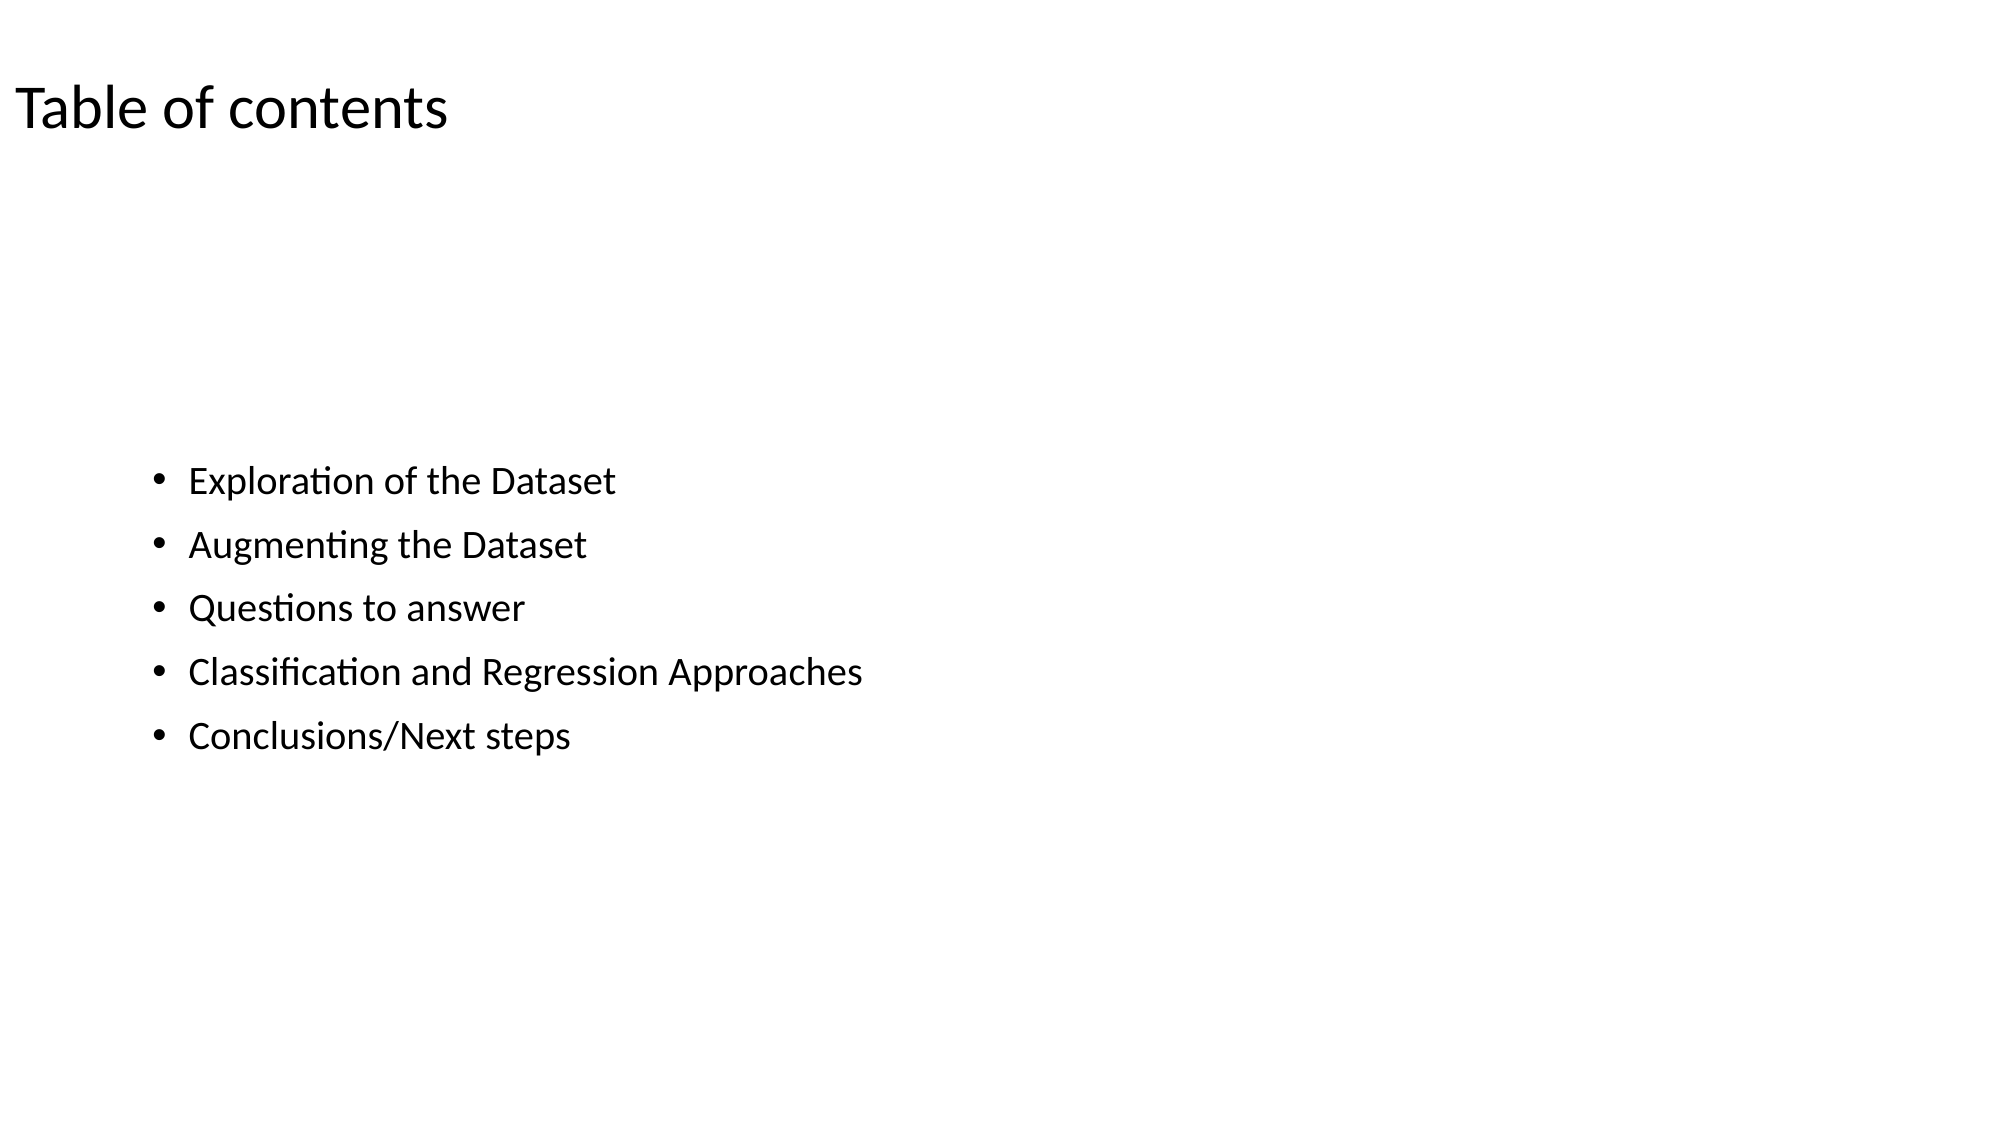

# Table of contents
Exploration of the Dataset
Augmenting the Dataset
Questions to answer
Classification and Regression Approaches
Conclusions/Next steps